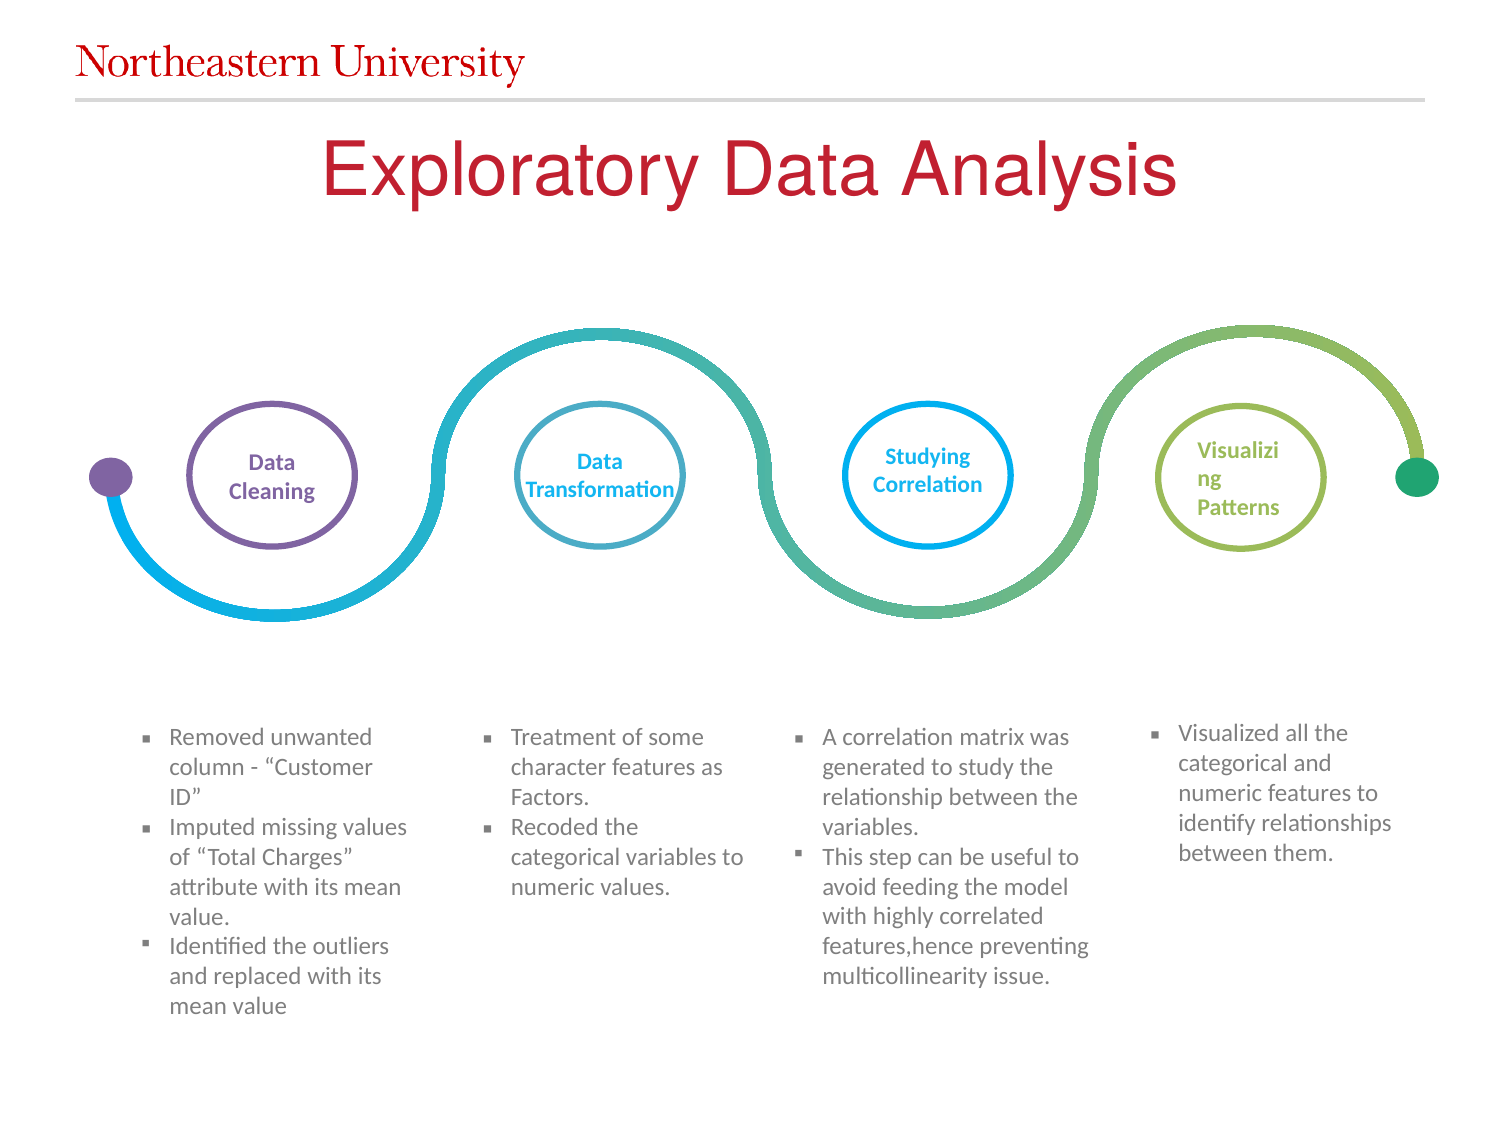

# Exploratory Data Analysis

Data Cleaning

Visualizing   Patterns
Studying Correlation
Data Transformation

Visualized all the categorical and numeric features to identify relationships between them.
Removed unwanted column - “Customer ID”
Imputed missing values of “Total Charges” attribute with its mean value.
Identified the outliers and replaced with its mean value
Treatment of some character features as Factors.
Recoded the categorical variables to numeric values.
A correlation matrix was generated to study the relationship between the variables.
This step can be useful to avoid feeding the model with highly correlated features,hence preventing multicollinearity issue.